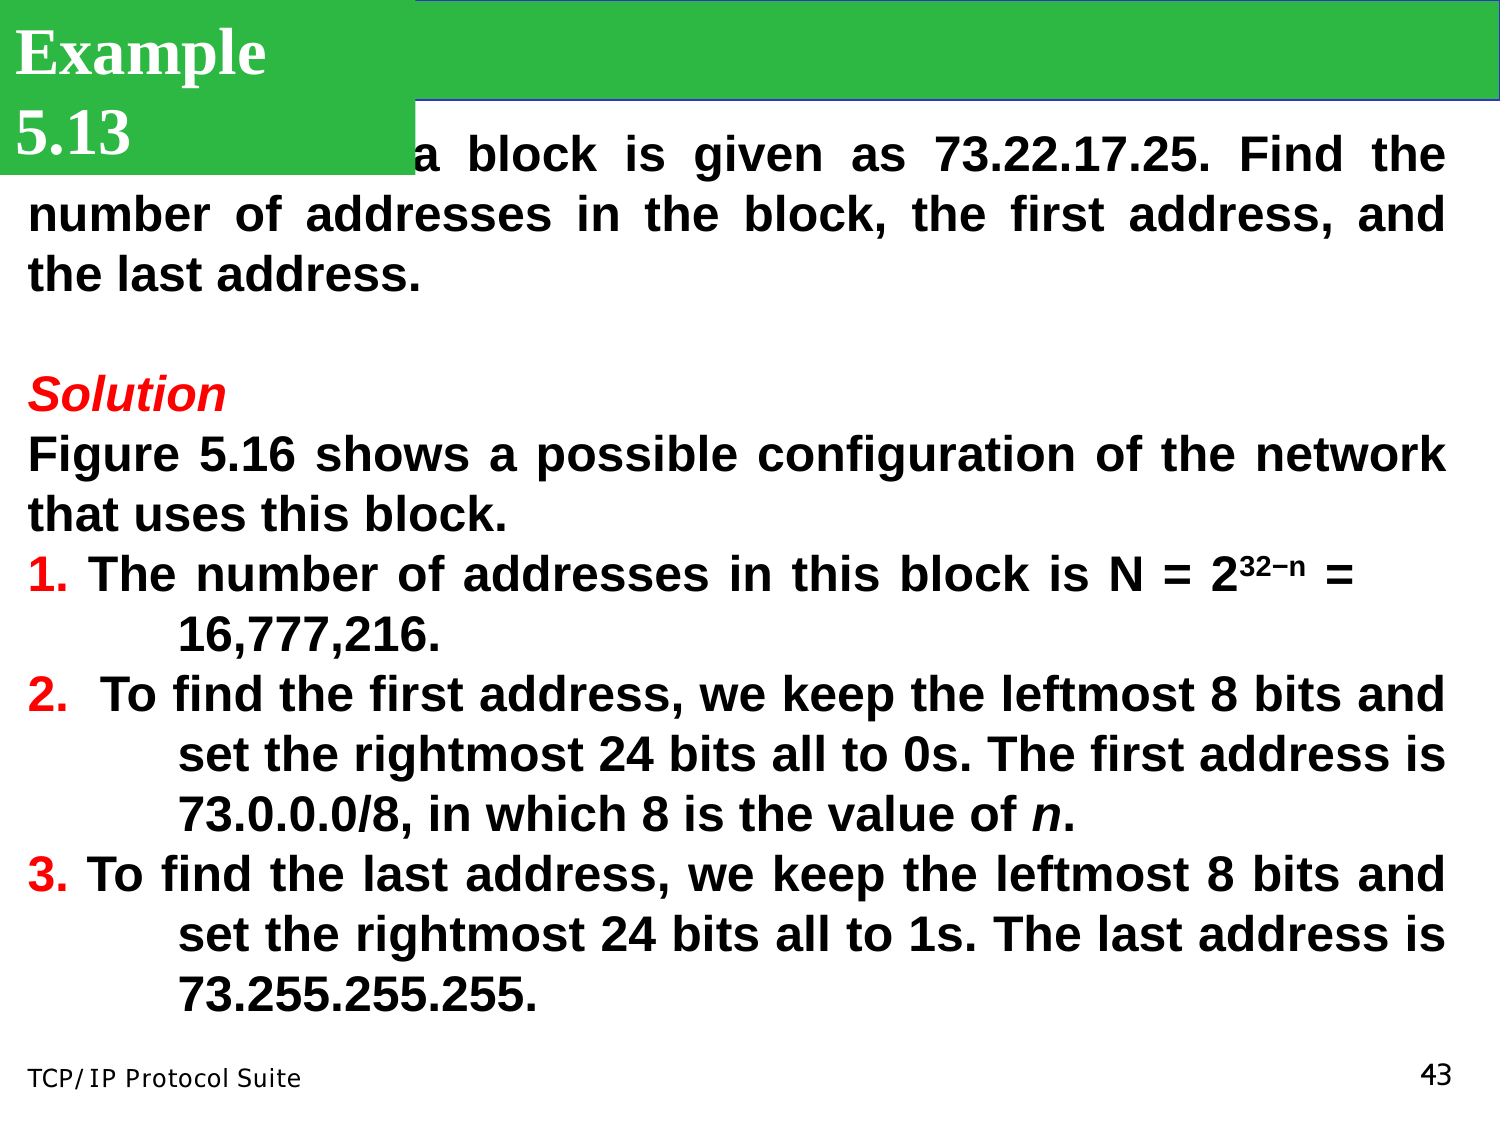

Example 5.13
An address in a block is given as 73.22.17.25. Find the number of addresses in the block, the first address, and the last address.

Solution
Figure 5.16 shows a possible configuration of the network that uses this block.
1. The number of addresses in this block is N = 232−n =      	16,777,216.
2.  To find the first address, we keep the leftmost 8 bits and 	set the rightmost 24 bits all to 0s. The first address is 	73.0.0.0/8, in which 8 is the value of n.
3. To find the last address, we keep the leftmost 8 bits and 	set the rightmost 24 bits all to 1s. The last address is 	73.255.255.255.
43
TCP/IP Protocol Suite